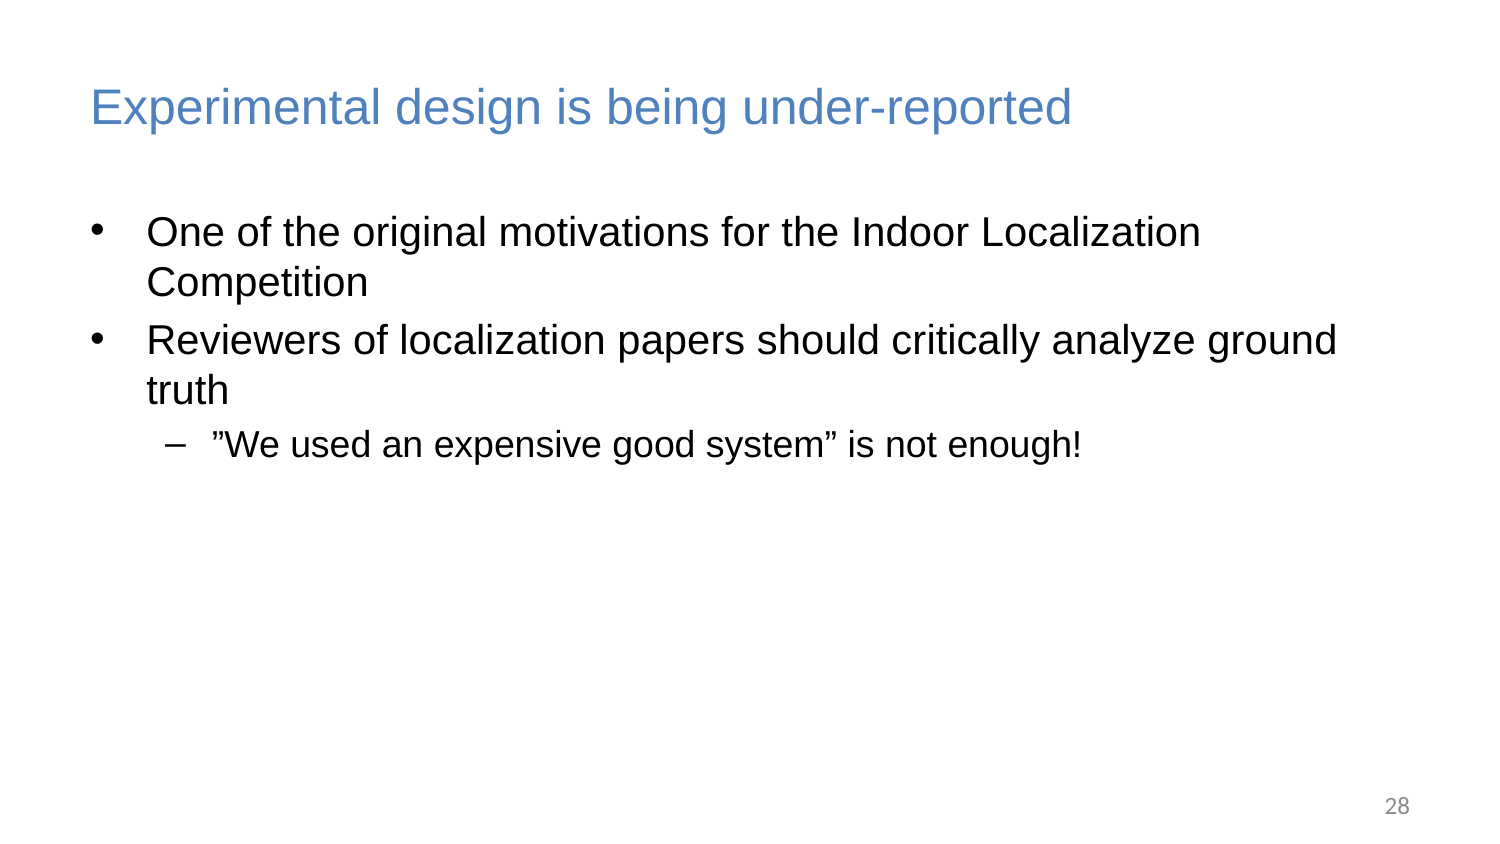

# Experimental design is being under-reported
One of the original motivations for the Indoor Localization Competition
Reviewers of localization papers should critically analyze ground truth
”We used an expensive good system” is not enough!
28